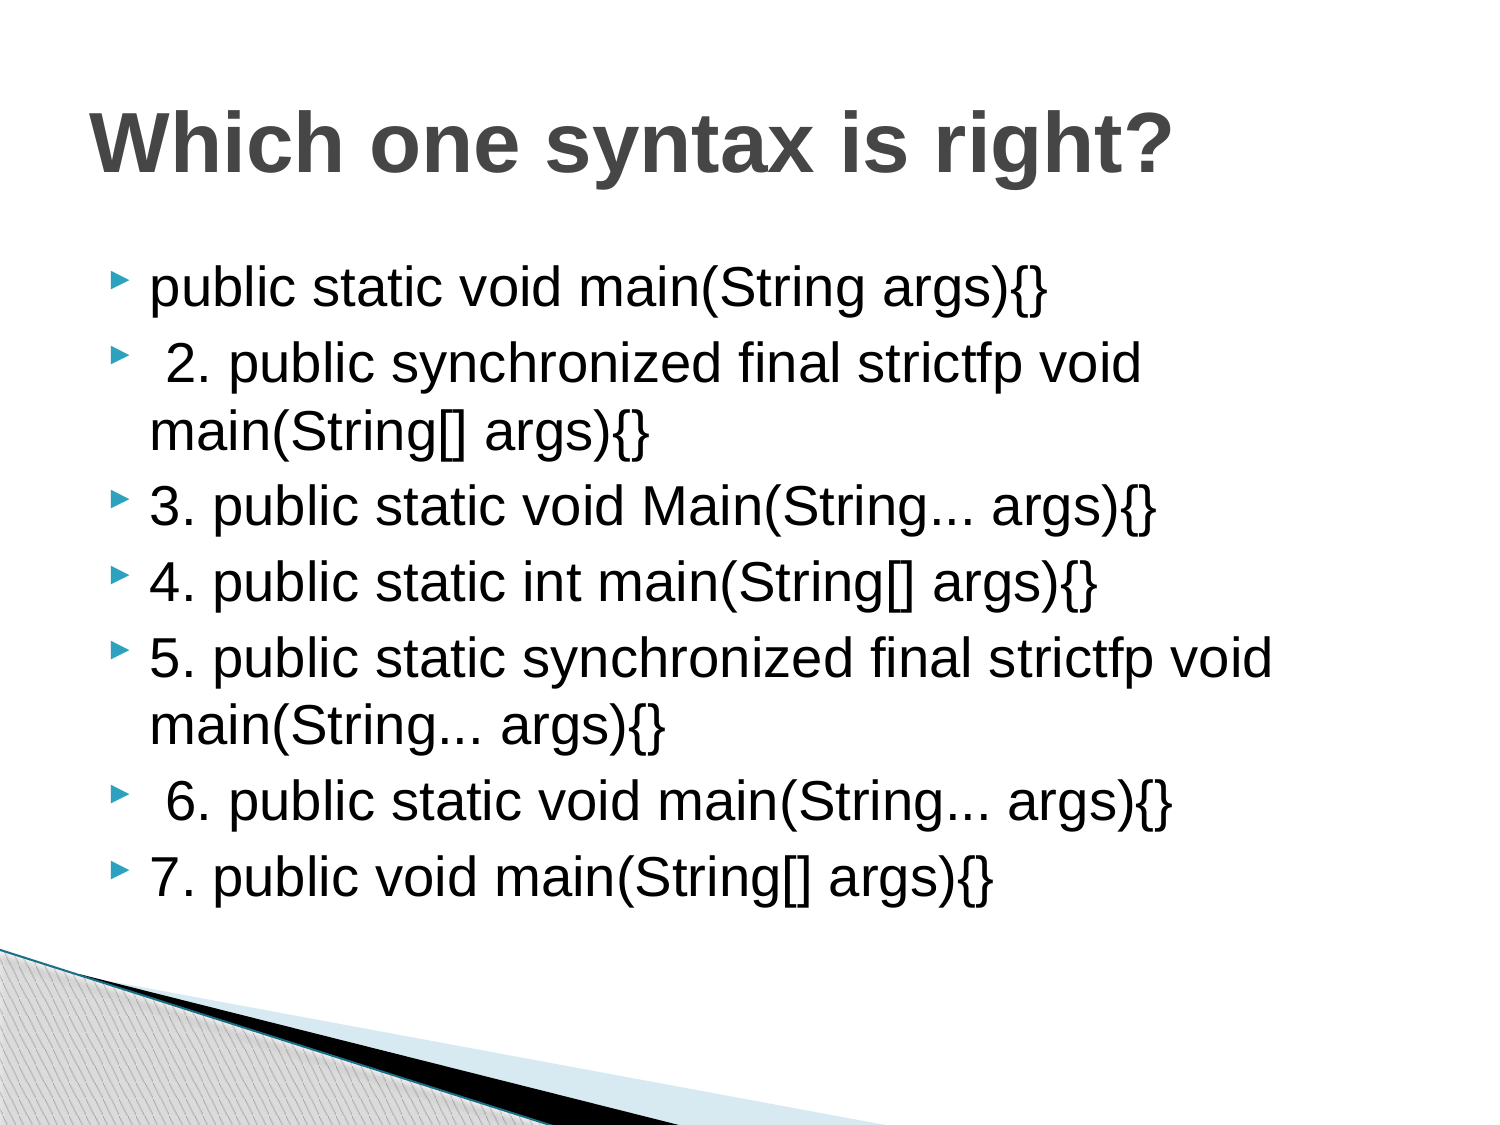

# Which one syntax is right?
public static void main(String args){}
 2. public synchronized final strictfp void main(String[] args){}
3. public static void Main(String... args){}
4. public static int main(String[] args){}
5. public static synchronized final strictfp void main(String... args){}
 6. public static void main(String... args){}
7. public void main(String[] args){}